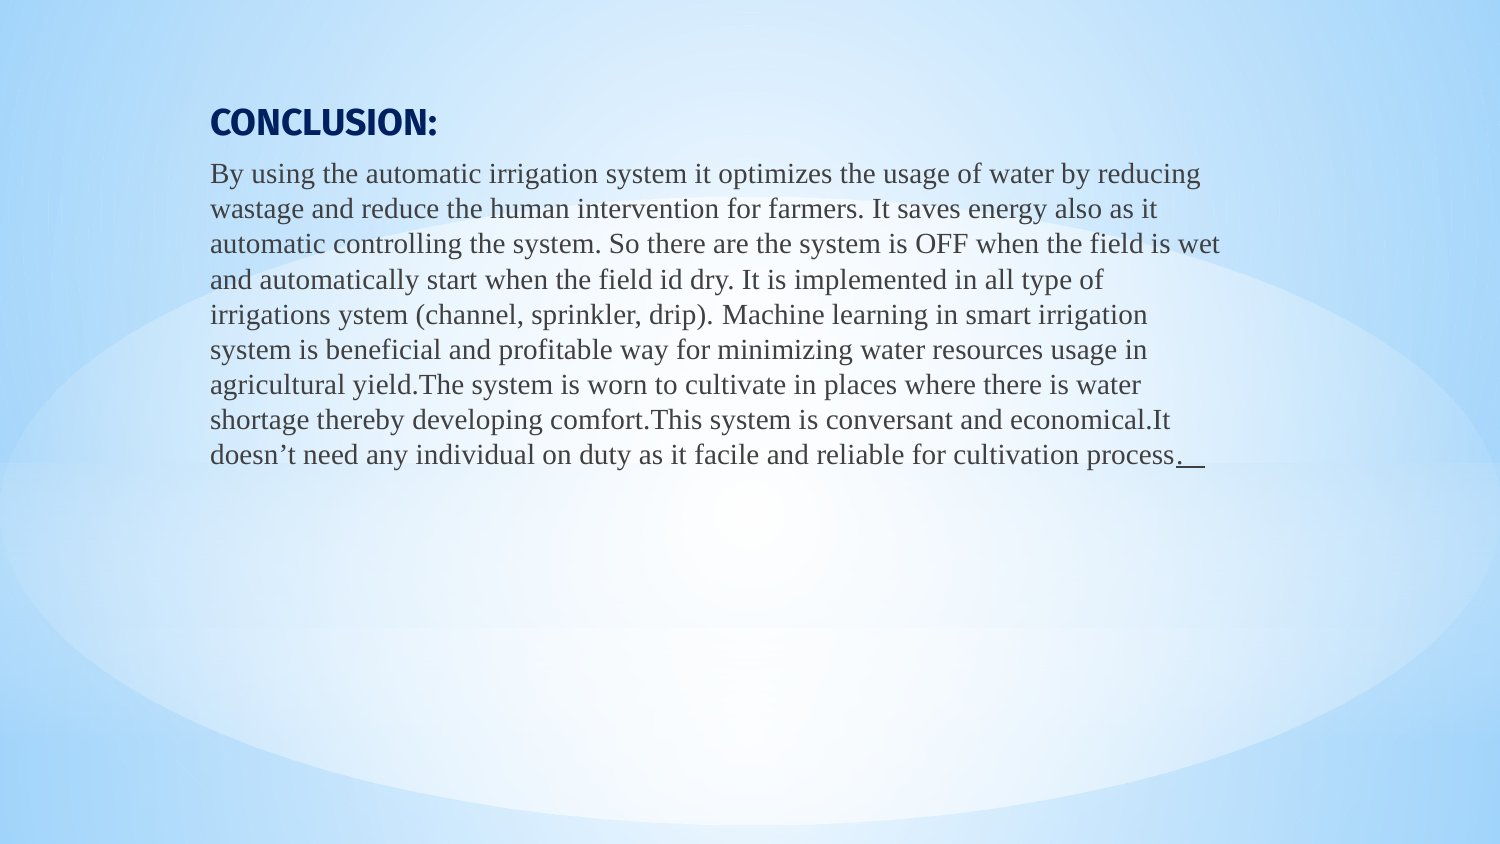

CONCLUSION:
By using the automatic irrigation system it optimizes the usage of water by reducing wastage and reduce the human intervention for farmers. It saves energy also as it automatic controlling the system. So there are the system is OFF when the field is wet and automatically start when the field id dry. It is implemented in all type of irrigations ystem (channel, sprinkler, drip). Machine learning in smart irrigation system is beneficial and profitable way for minimizing water resources usage in agricultural yield.The system is worn to cultivate in places where there is water shortage thereby developing comfort.This system is conversant and economical.It doesn’t need any individual on duty as it facile and reliable for cultivation process.

#